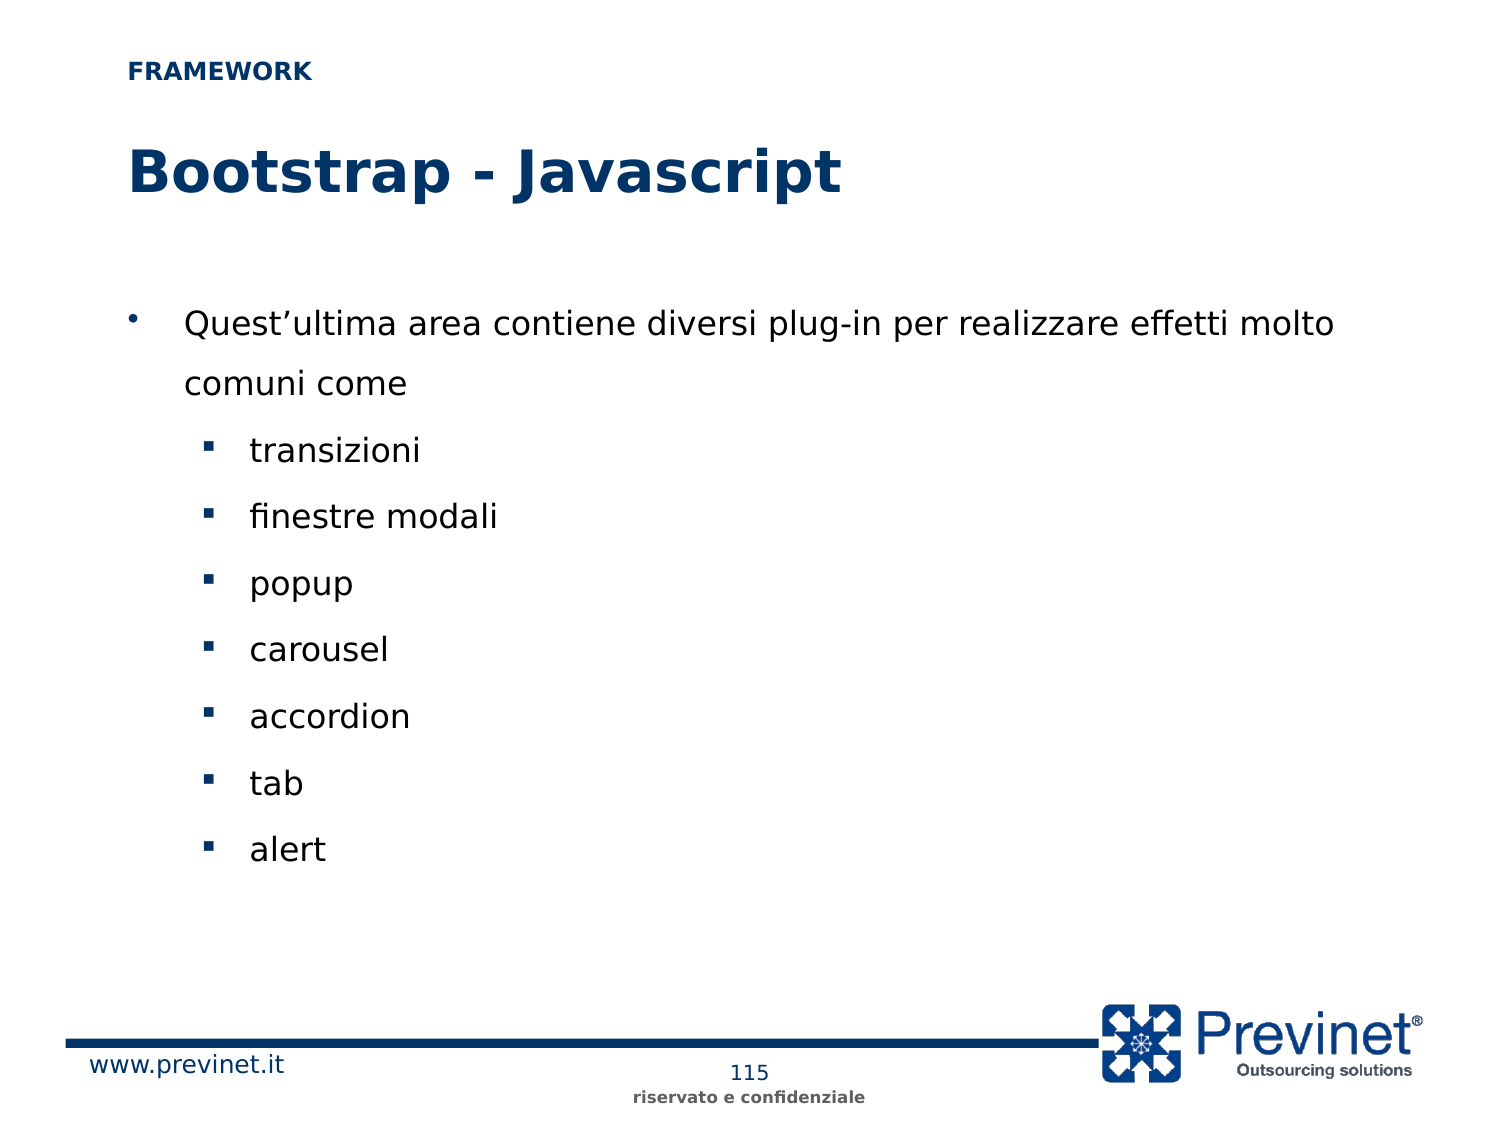

Framework
# Bootstrap - Javascript
Quest’ultima area contiene diversi plug-in per realizzare effetti molto comuni come
transizioni
finestre modali
popup
carousel
accordion
tab
alert